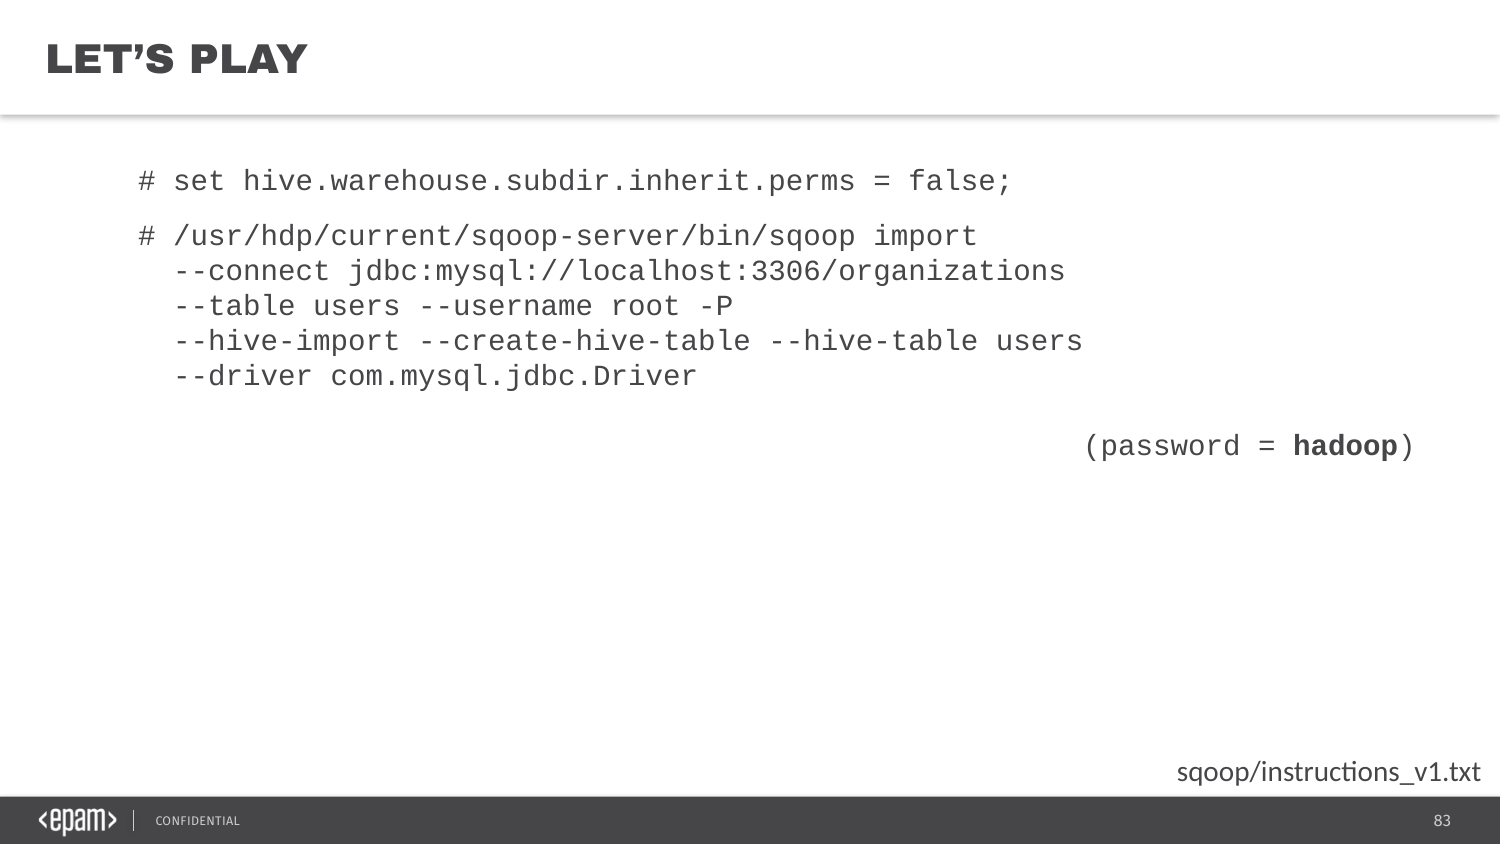

Let’s Play
# set hive.warehouse.subdir.inherit.perms = false;
# /usr/hdp/current/sqoop-server/bin/sqoop import
  --connect jdbc:mysql://localhost:3306/organizations
  --table users --username root -P                   
  --hive-import --create-hive-table --hive-table users
  --driver com.mysql.jdbc.Driver
                                                      (password = hadoop)
sqoop/instructions_v1.txt